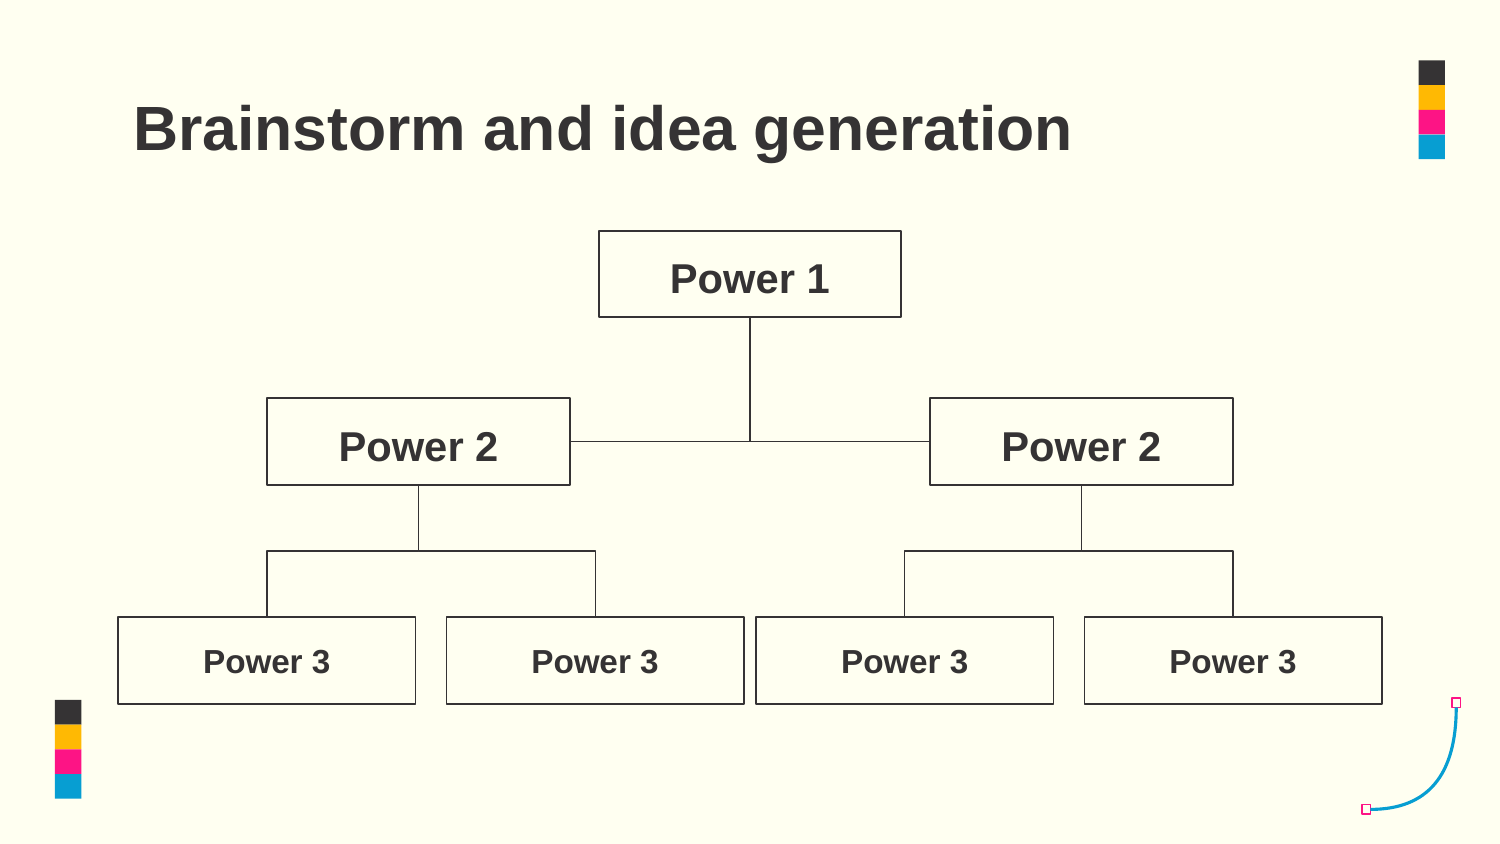

# Brainstorm and idea generation
Power 1
Power 2
Power 2
Power 3
Power 3
Power 3
Power 3